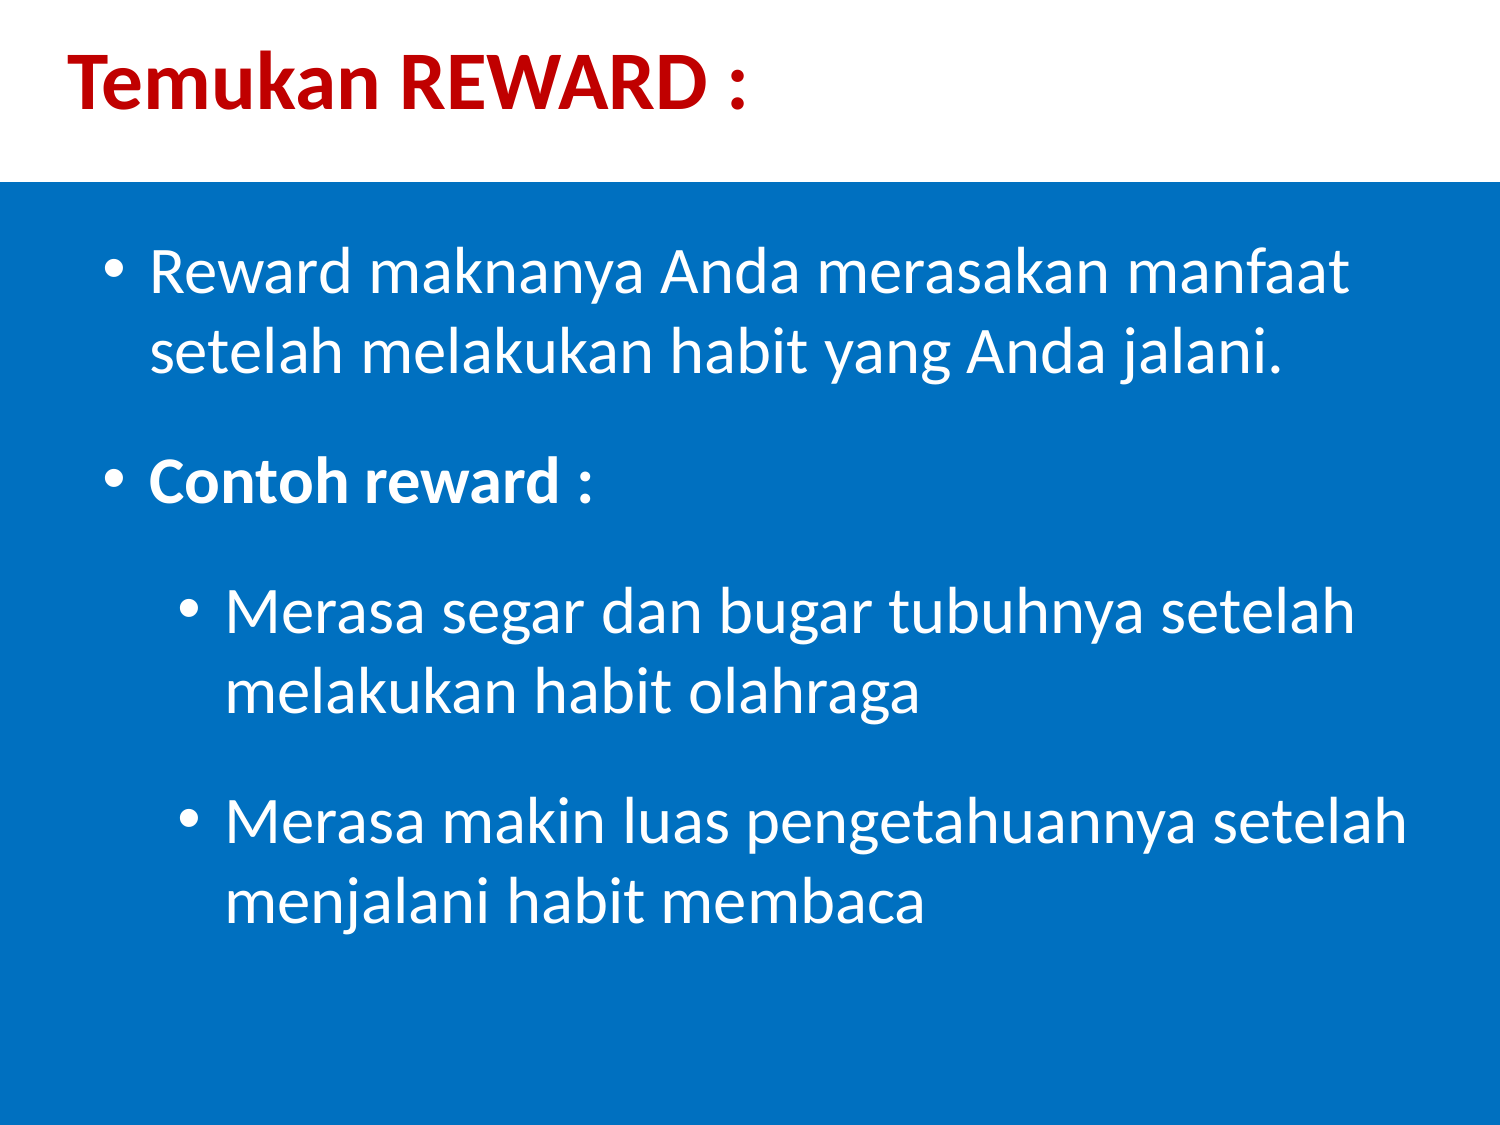

Temukan REWARD :

Reward maknanya Anda merasakan manfaat setelah melakukan habit yang Anda jalani.
Contoh reward :
Merasa segar dan bugar tubuhnya setelah melakukan habit olahraga
Merasa makin luas pengetahuannya setelah menjalani habit membaca